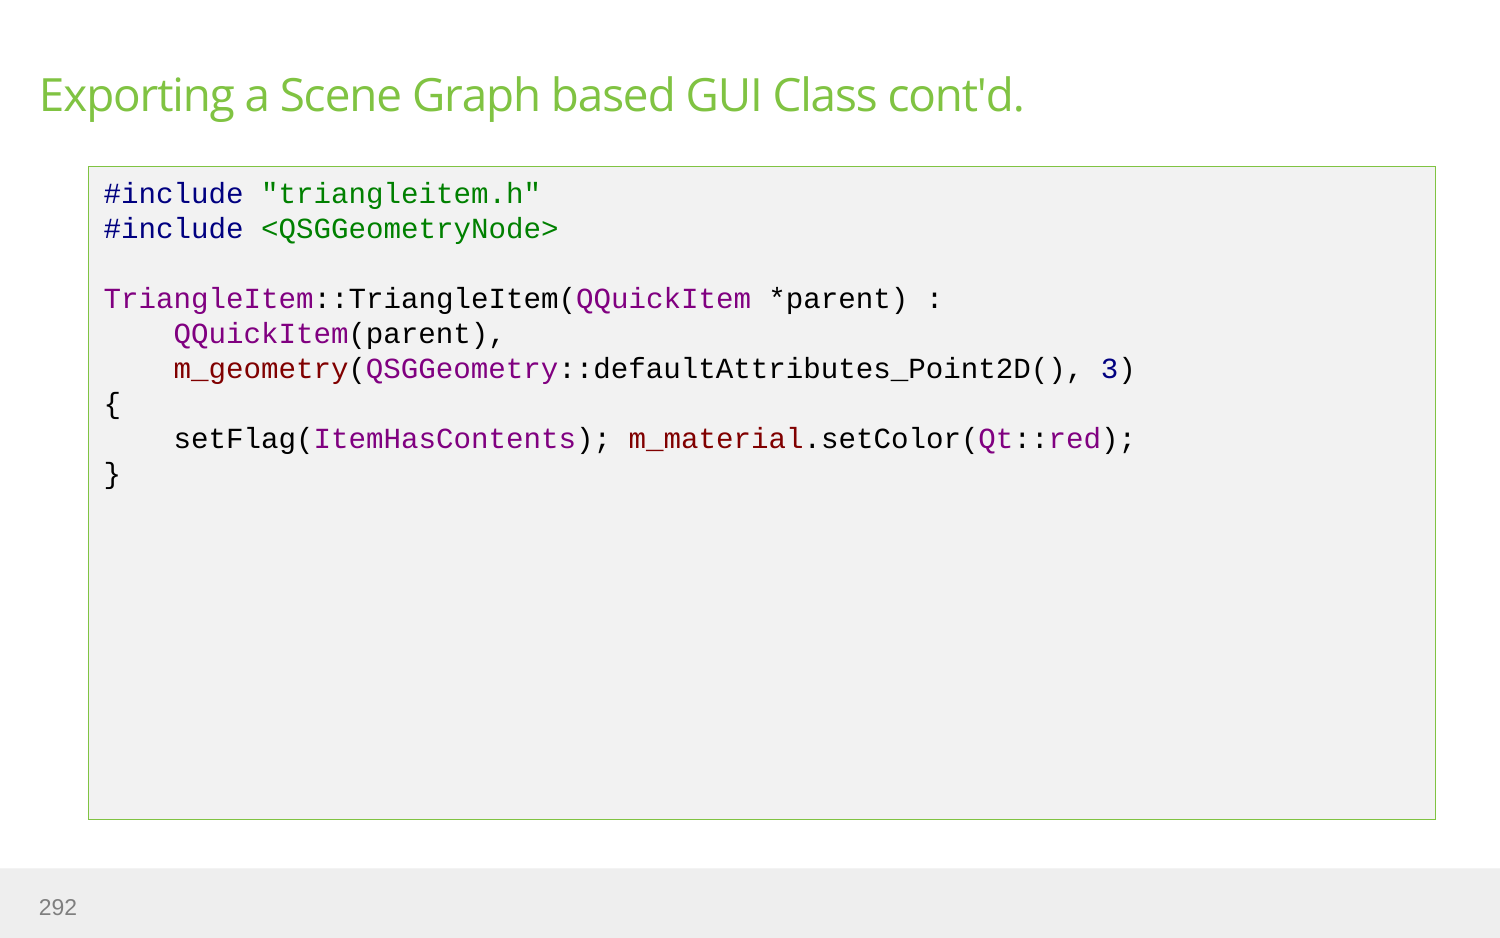

# Exporting a Scene Graph based GUI Class cont'd.
#include "triangleitem.h"
#include <QSGGeometryNode>
TriangleItem::TriangleItem(QQuickItem *parent) :
    QQuickItem(parent),
    m_geometry(QSGGeometry::defaultAttributes_Point2D(), 3)
{
    setFlag(ItemHasContents); m_material.setColor(Qt::red);
}
292